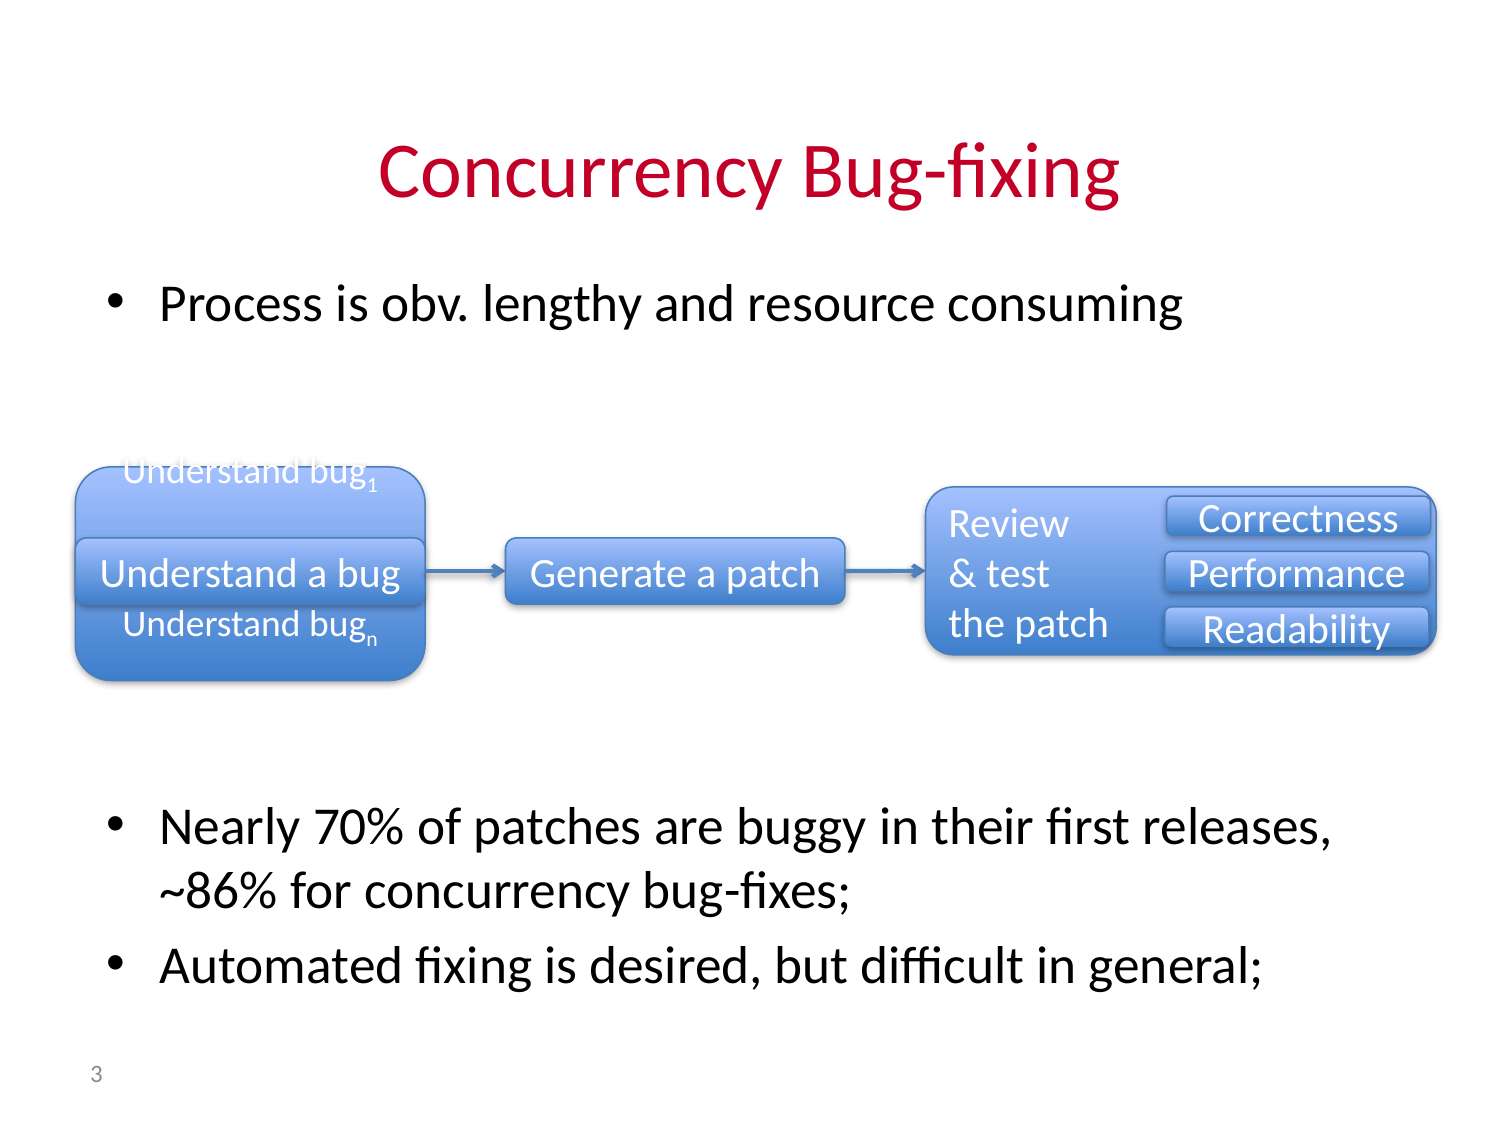

Concurrency Bug-fixing
Process is obv. lengthy and resource consuming

Nearly 70% of patches are buggy in their first releases, ~86% for concurrency bug-fixes;
Automated fixing is desired, but difficult in general;

Understand bug1
…
…
Understand bugn

Review
& test
the patch
Correctness
Generate a patch
Understand a bug
Performance
Readability
3